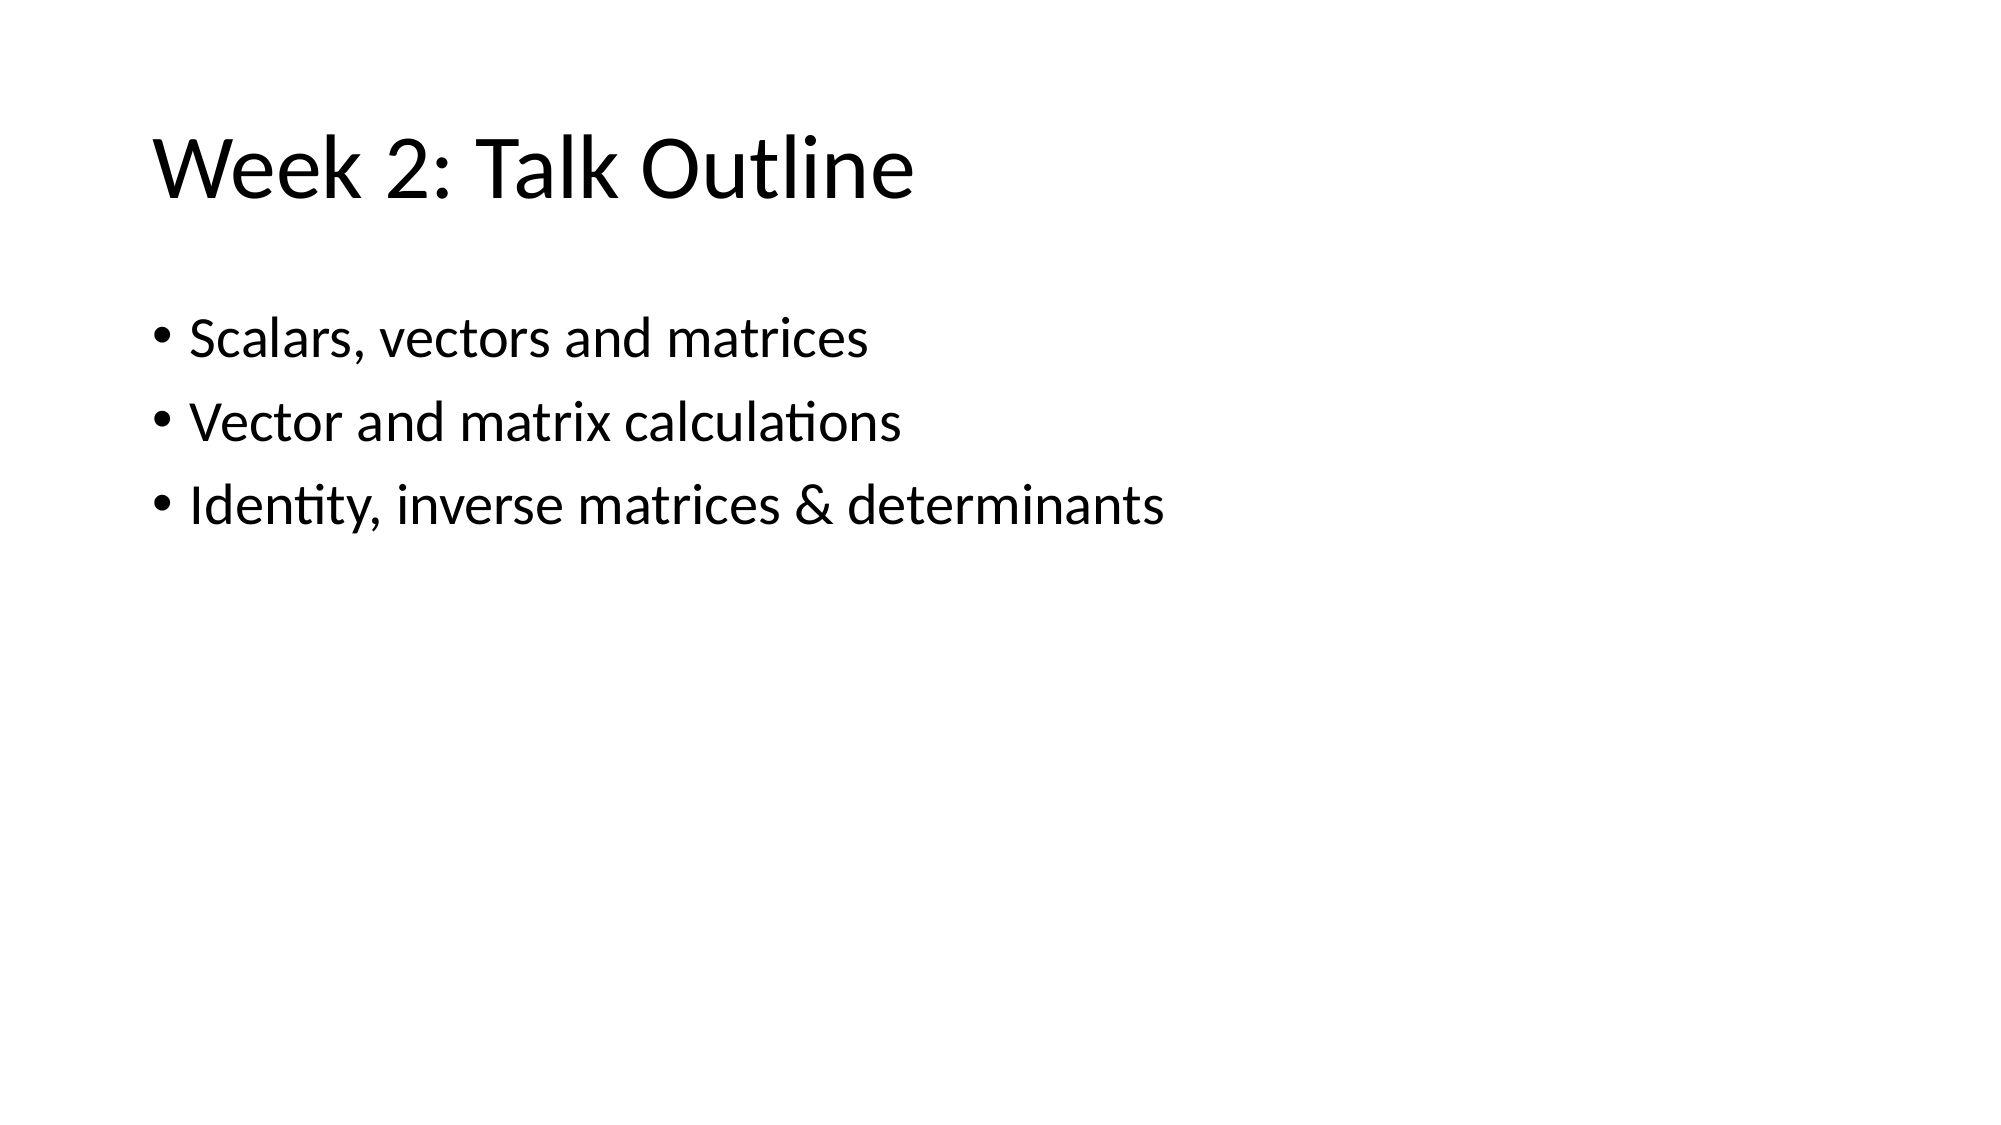

# Week 2: Talk Outline
Scalars, vectors and matrices
Vector and matrix calculations
Identity, inverse matrices & determinants

Linear Algebra & Matrices, MfD 2009